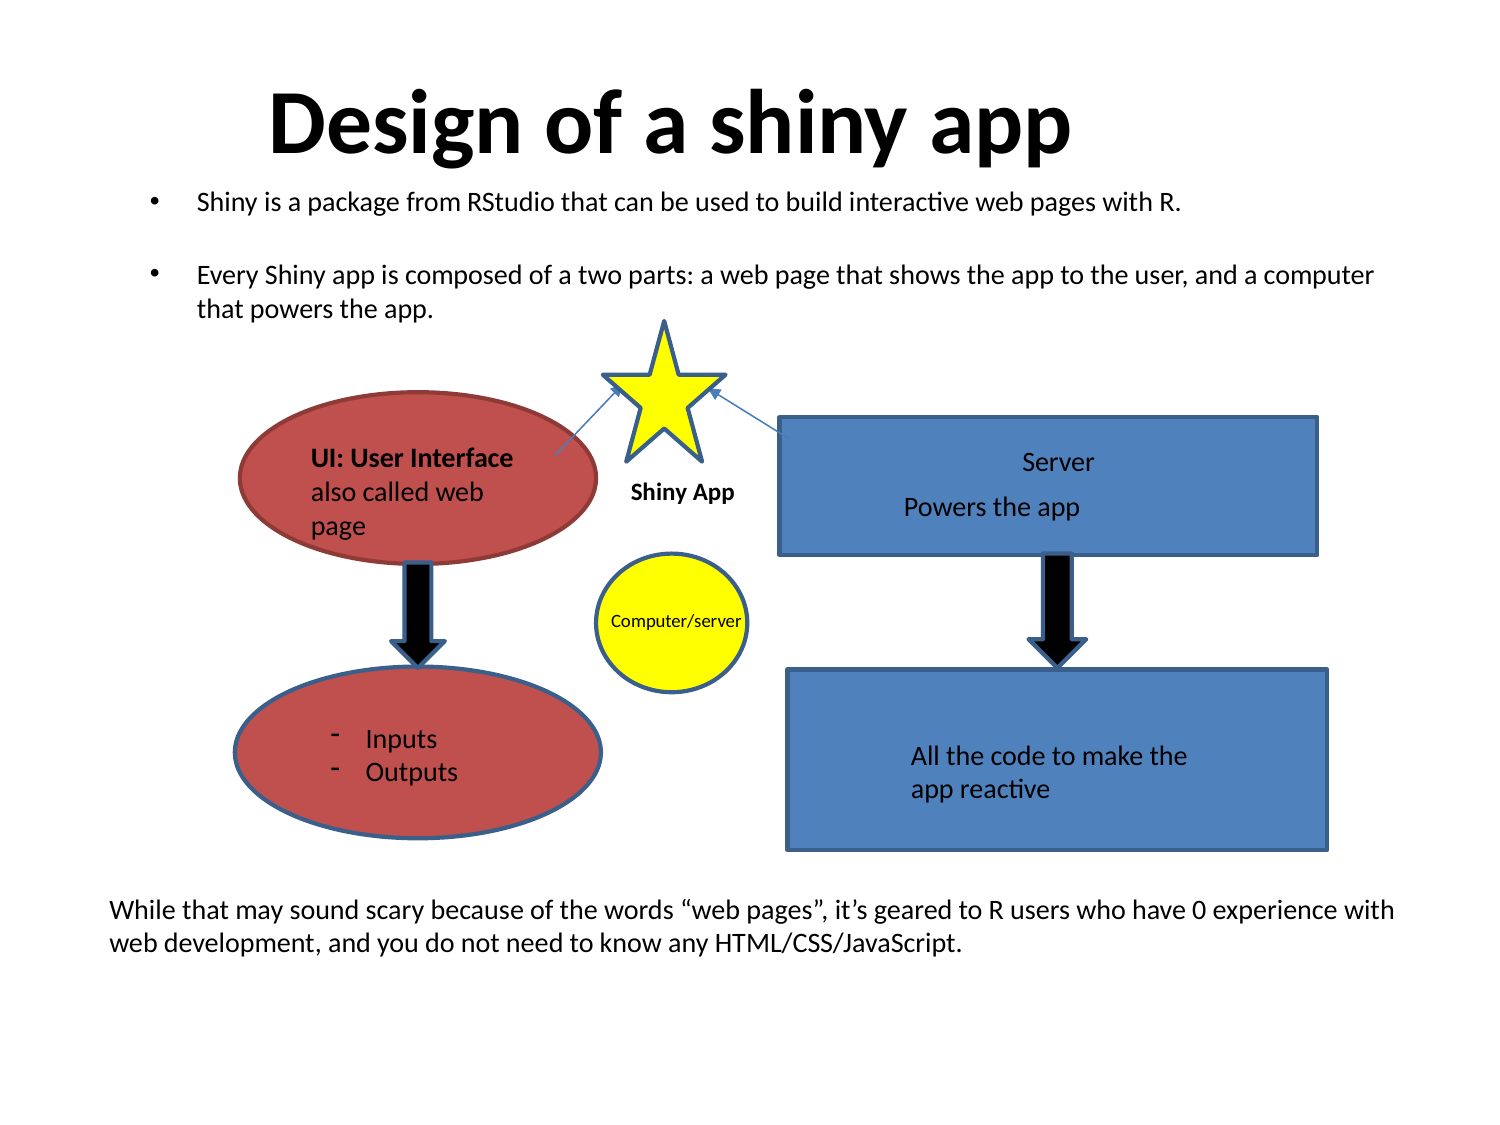

Design of a shiny app
Shiny is a package from RStudio that can be used to build interactive web pages with R.
Every Shiny app is composed of a two parts: a web page that shows the app to the user, and a computer that powers the app.

UI: User Interface also called web page
Server
Shiny App
Powers the app

Computer/server

Inputs
Outputs
All the code to make the app reactive
While that may sound scary because of the words “web pages”, it’s geared to R users who have 0 experience with web development, and you do not need to know any HTML/CSS/JavaScript.